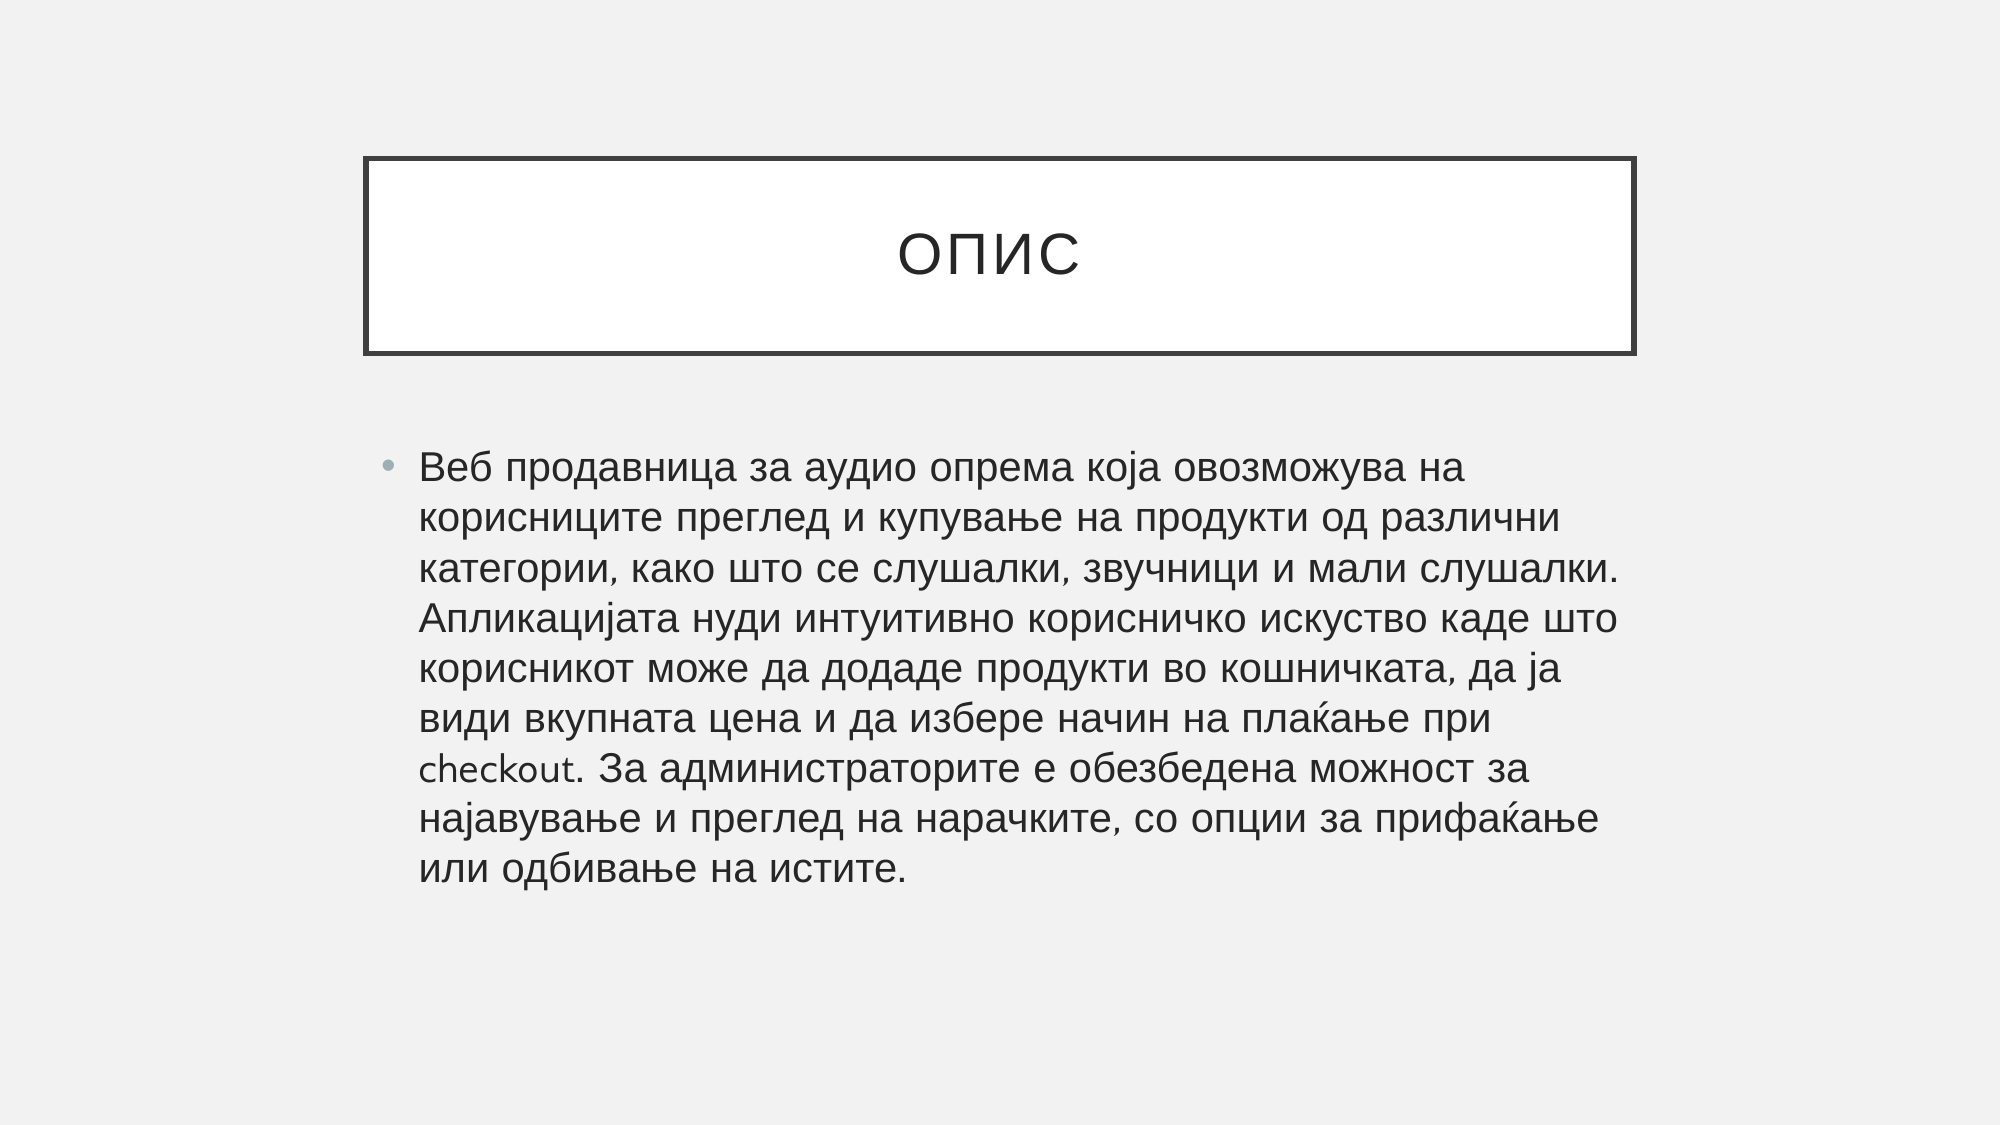

# Опис
Веб продавница за аудио опрема која овозможува на корисниците преглед и купување на продукти од различни категории, како што се слушалки, звучници и мали слушалки. Апликацијата нуди интуитивно корисничко искуство каде што корисникот може да додаде продукти во кошничката, да ја види вкупната цена и да избере начин на плаќање при checkout. За администраторите е обезбедена можност за најавување и преглед на нарачките, со опции за прифаќање или одбивање на истите.